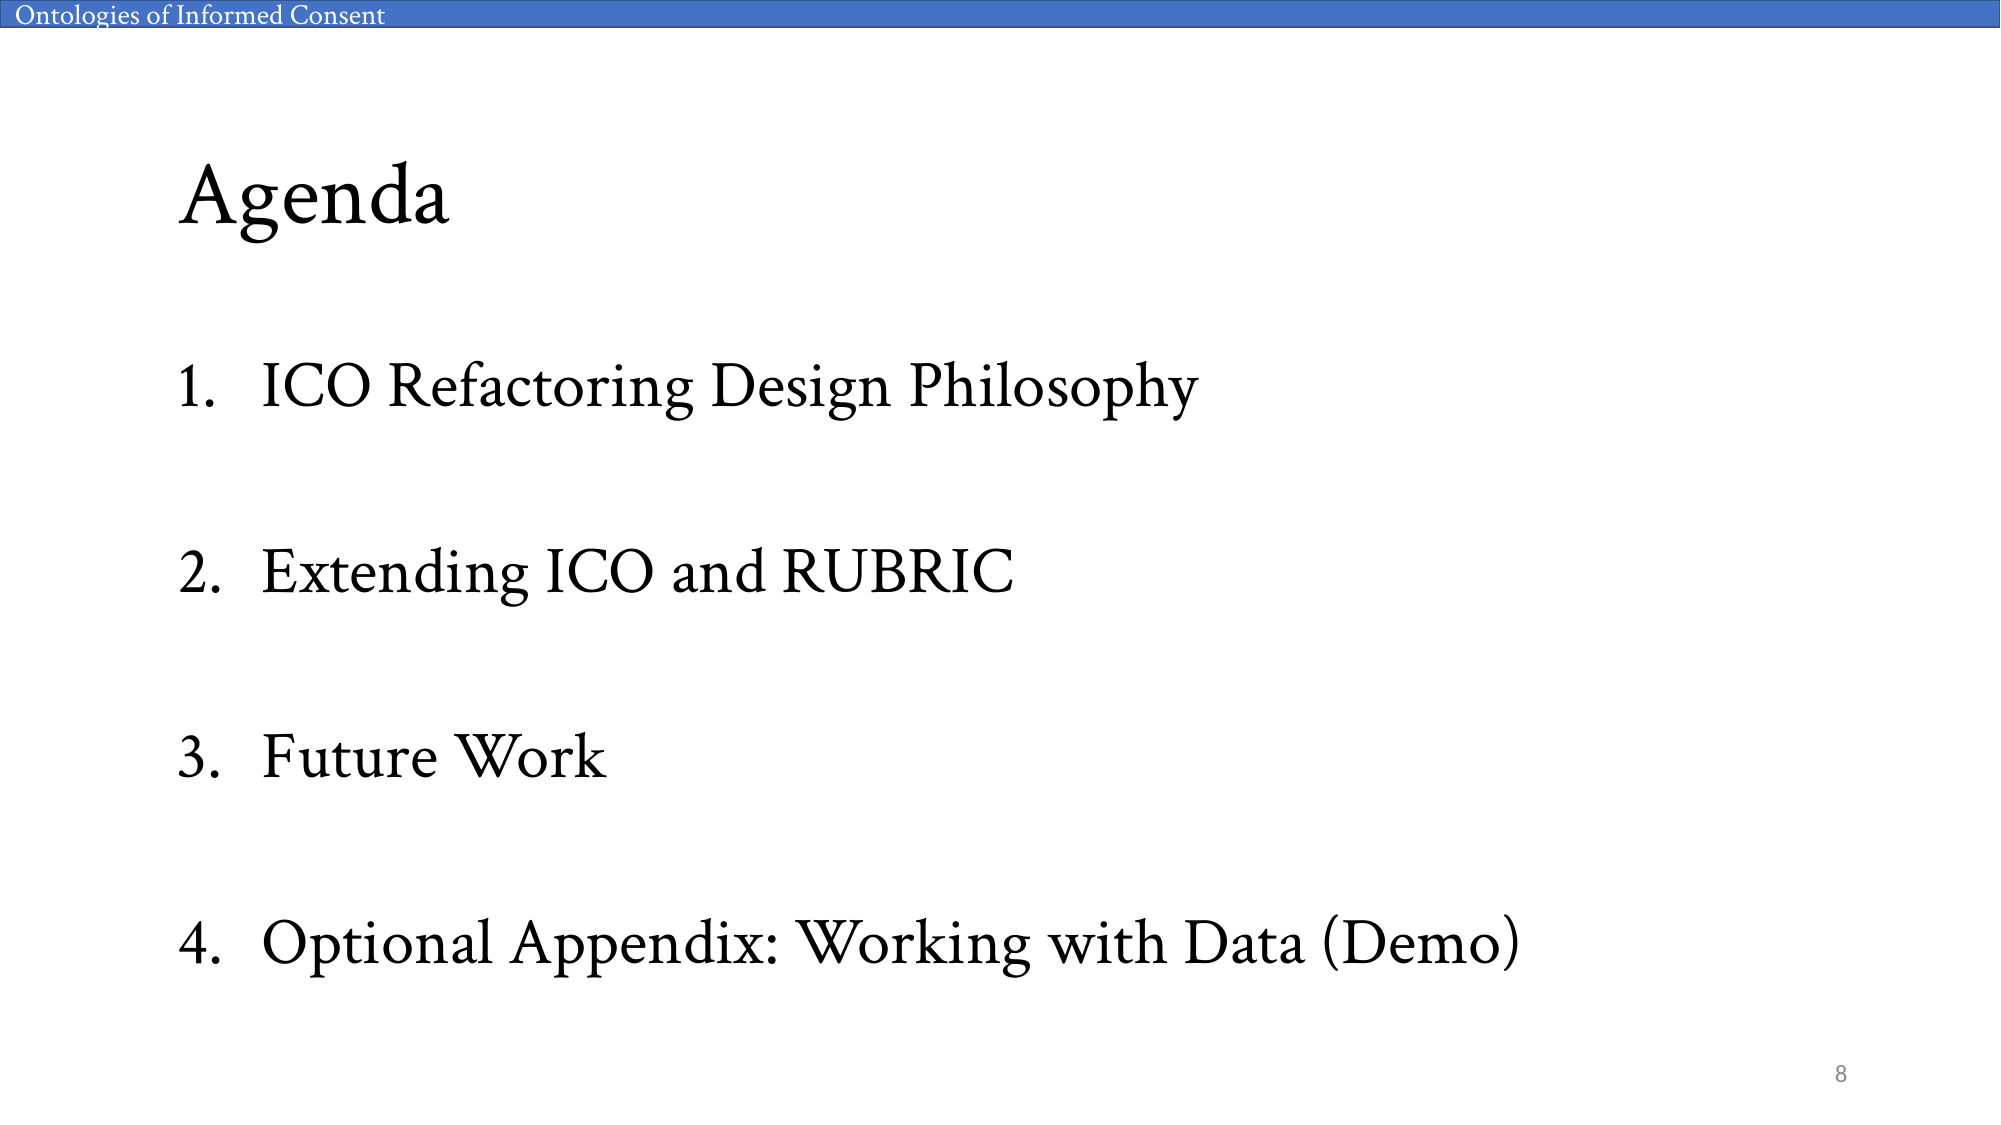

Ontologies of Informed Consent
Agenda
ICO Refactoring Design Philosophy

Extending ICO and RUBRIC

Future Work

Optional Appendix: Working with Data (Demo)
8